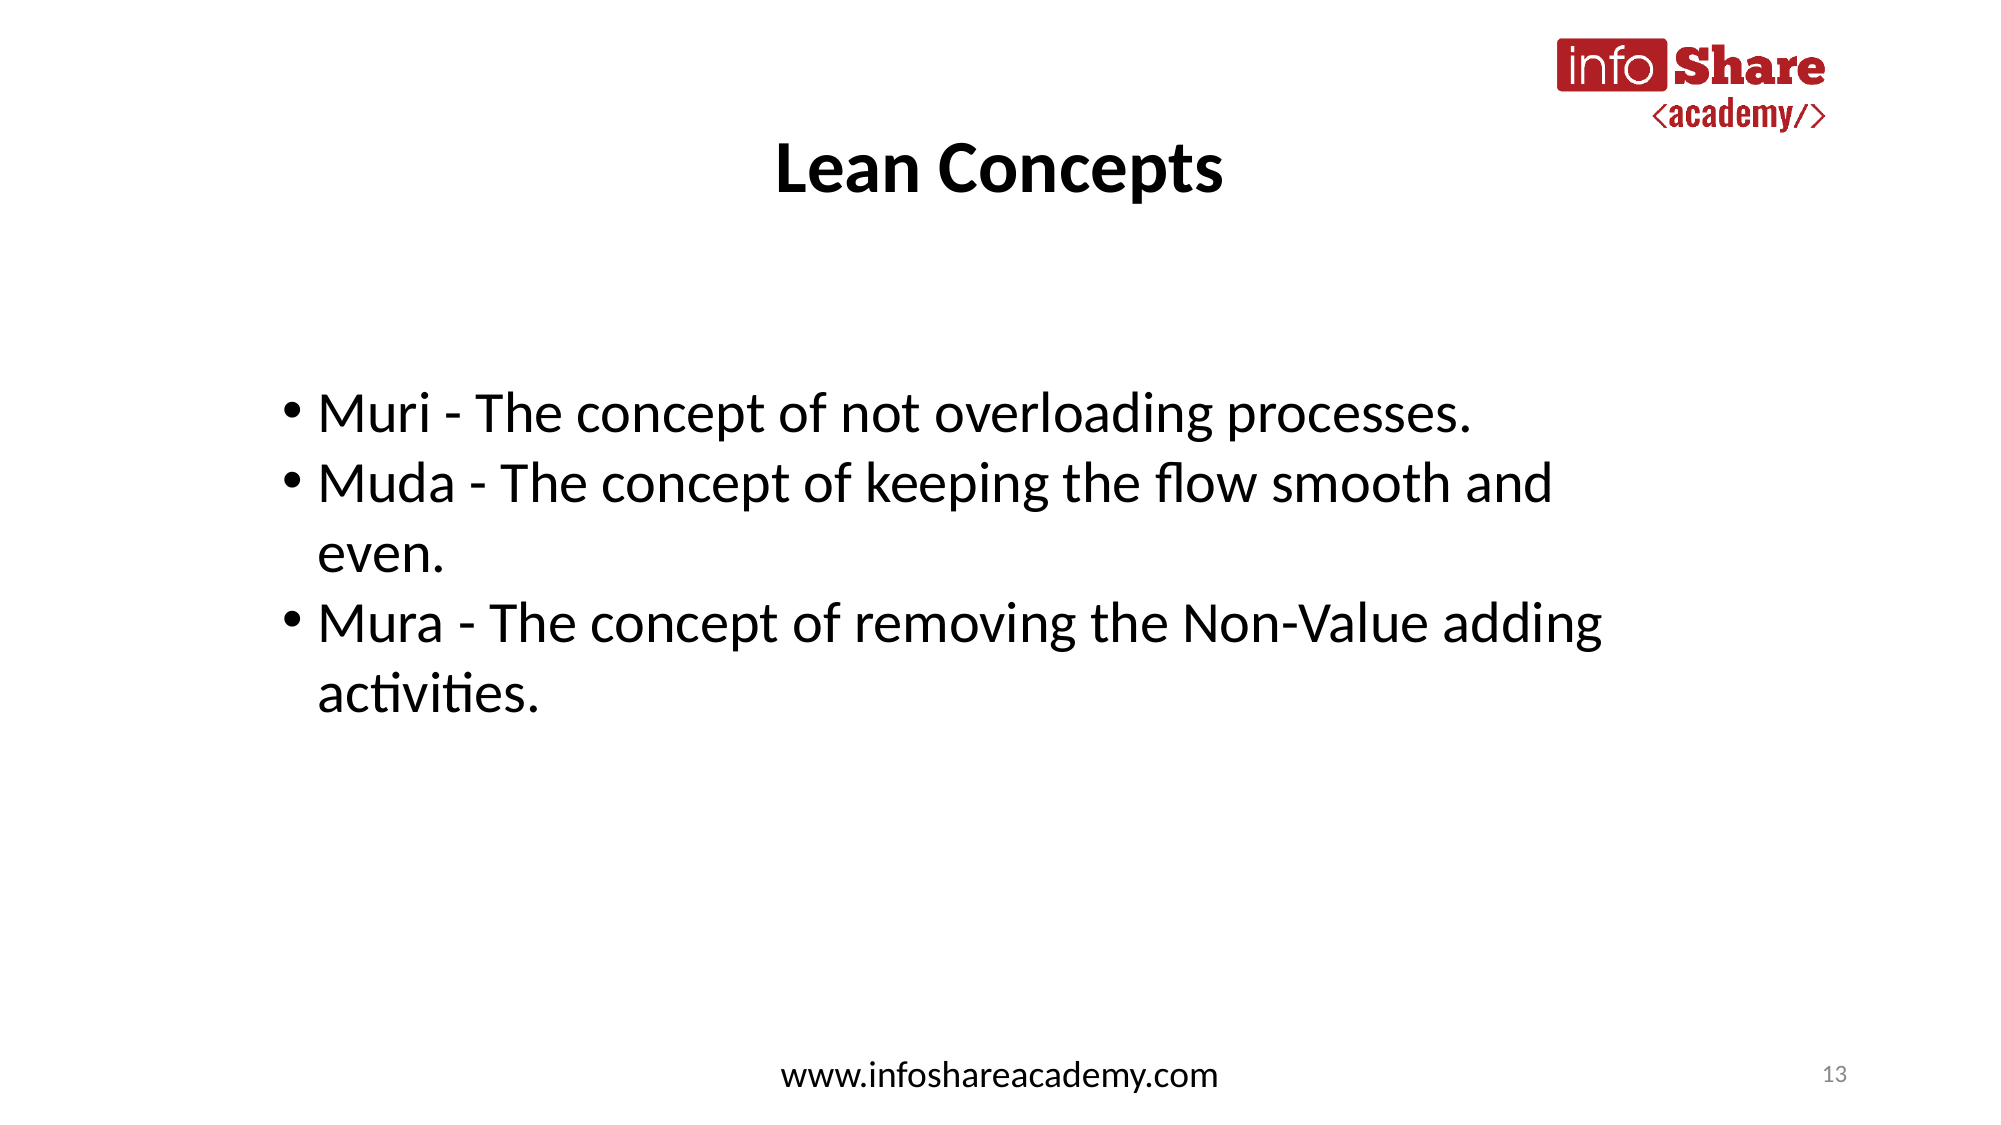

# Lean Concepts
Muri - The concept of not overloading processes.
Muda - The concept of keeping the flow smooth and even.
Mura - The concept of removing the Non-Value adding activities.
www.infoshareacademy.com
13